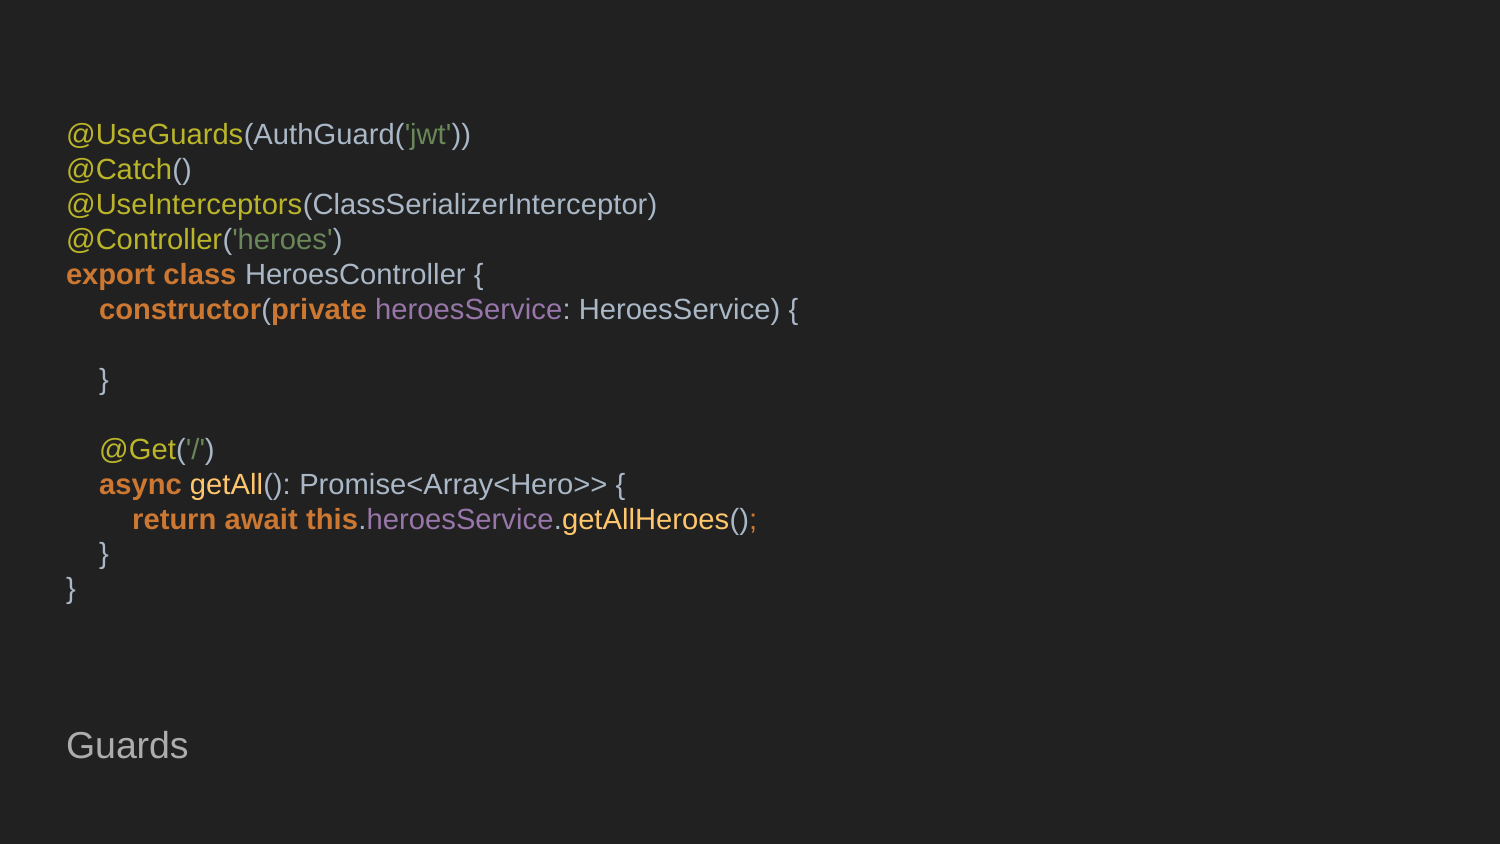

@UseGuards(AuthGuard('jwt'))
@Catch()
@UseInterceptors(ClassSerializerInterceptor)
@Controller('heroes')
export class HeroesController {
    constructor(private heroesService: HeroesService) {

    }

    @Get('/')
    async getAll(): Promise<Array<Hero>> {
        return await this.heroesService.getAllHeroes();
    }
}

Guards